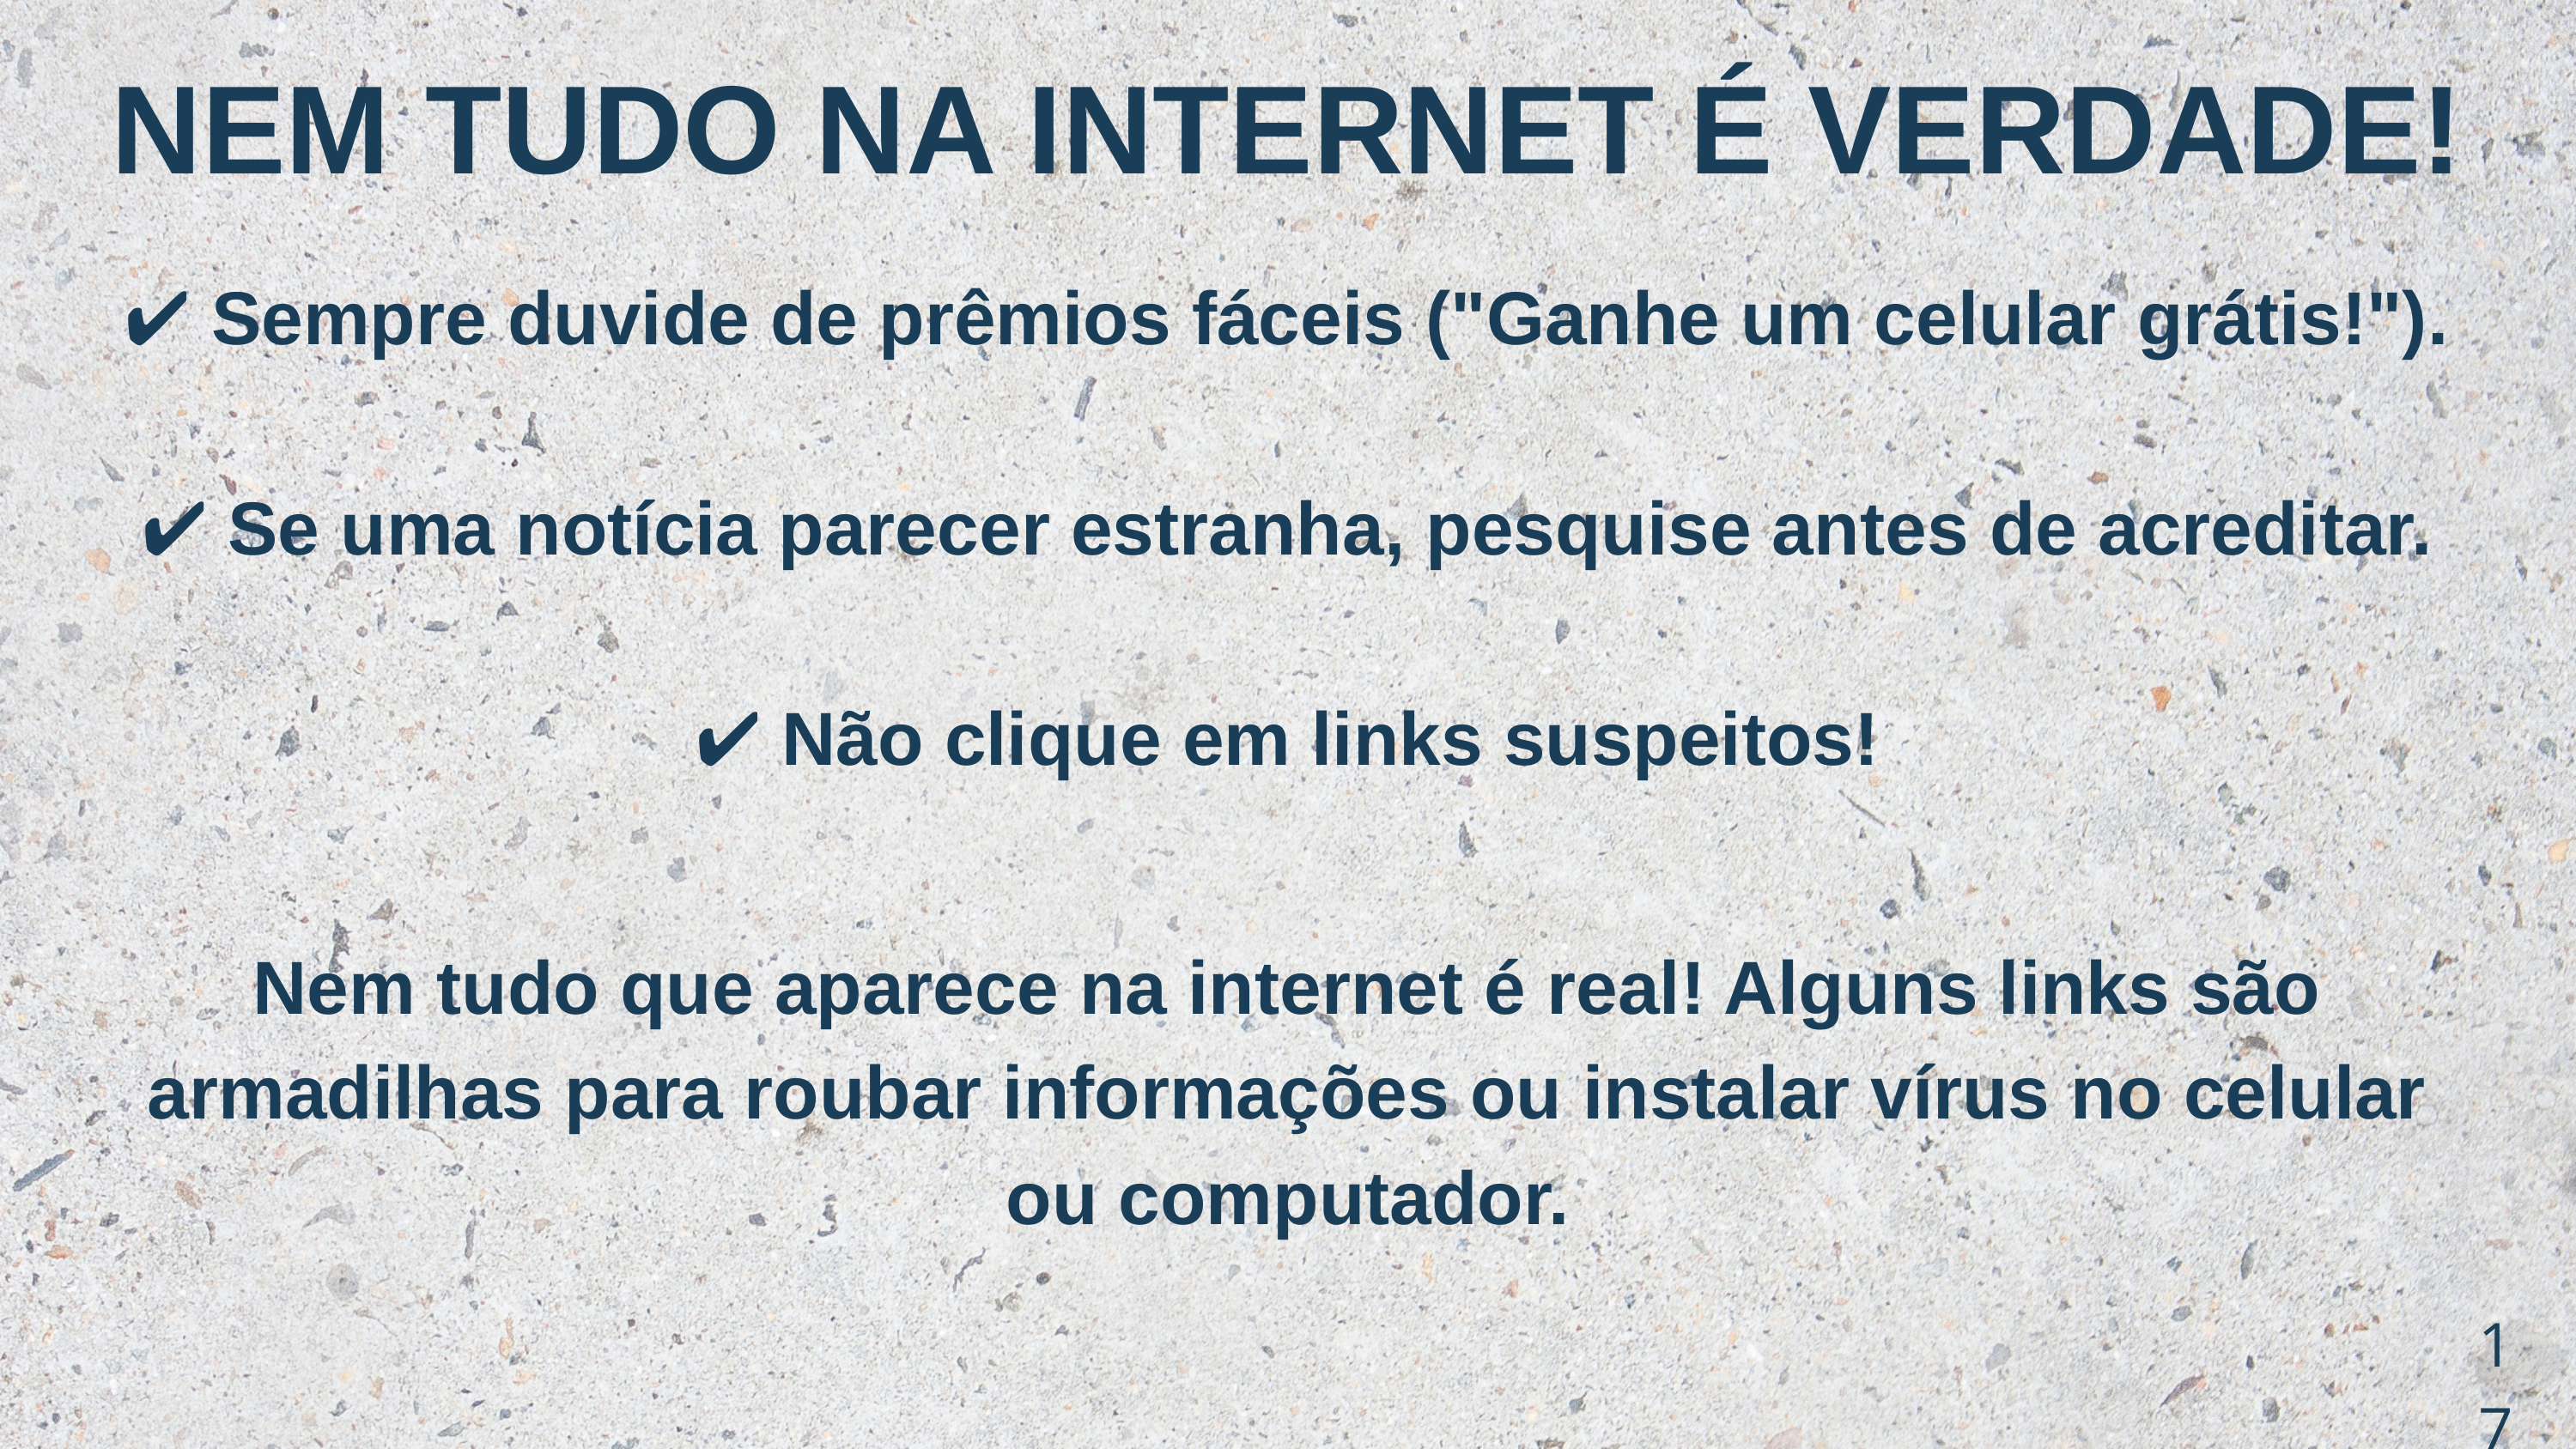

NEM TUDO NA INTERNET É VERDADE!
✔ Sempre duvide de prêmios fáceis ("Ganhe um celular grátis!").

✔ Se uma notícia parecer estranha, pesquise antes de acreditar.

✔ Não clique em links suspeitos!
Nem tudo que aparece na internet é real! Alguns links são armadilhas para roubar informações ou instalar vírus no celular ou computador.

17